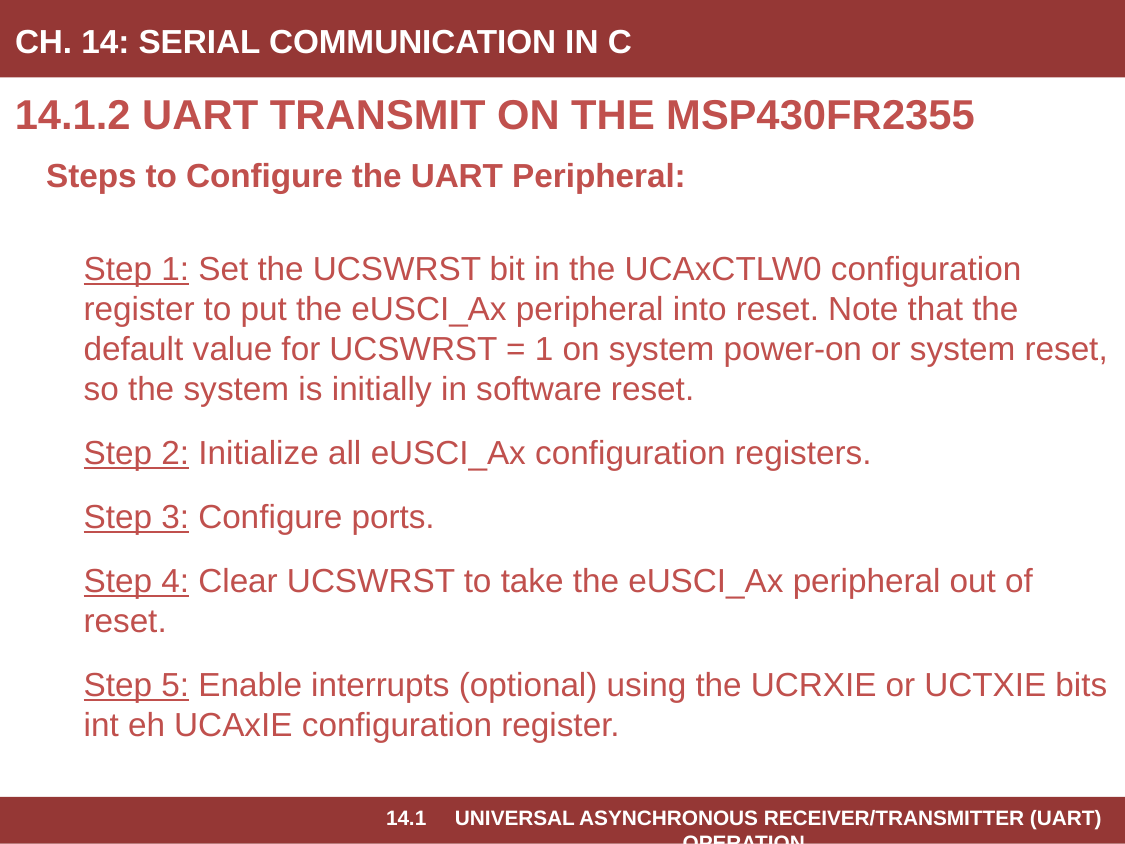

# Ch. 14: Serial Communication in C
14.1.2 UART Transmit on the MSP430FR2355
Steps to Configure the UART Peripheral:

Step 1: Set the UCSWRST bit in the UCAxCTLW0 configuration register to put the eUSCI_Ax peripheral into reset. Note that the default value for UCSWRST = 1 on system power-on or system reset, so the system is initially in software reset.

Step 2: Initialize all eUSCI_Ax configuration registers.

Step 3: Configure ports.

Step 4: Clear UCSWRST to take the eUSCI_Ax peripheral out of reset.

Step 5: Enable interrupts (optional) using the UCRXIE or UCTXIE bits int eh UCAxIE configuration register.

14.1     Universal Asynchronous Receiver/Transmitter (UART) Operation